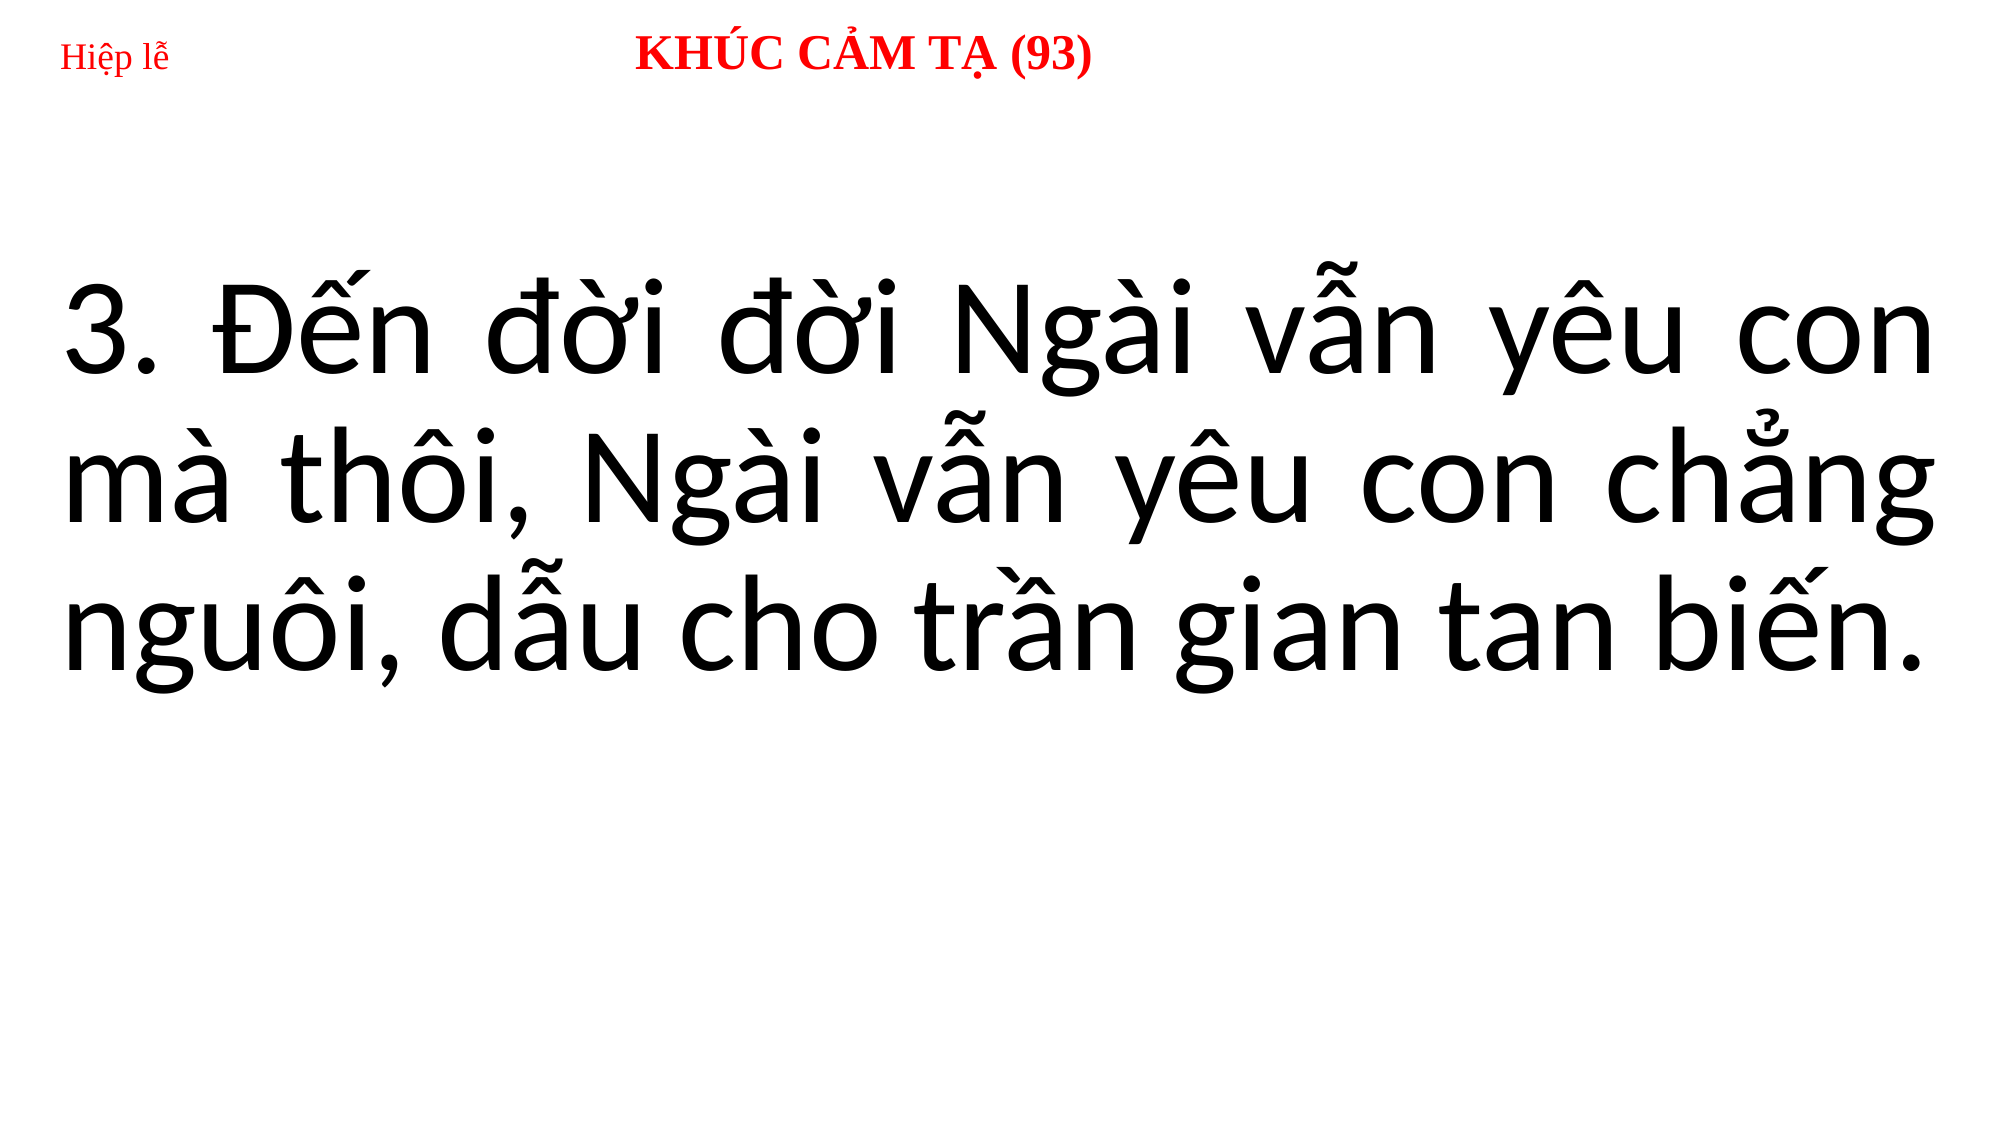

Hiệp lễ                                                 KHÚC CẢM TẠ (93)
3. Đến đời đời Ngài vẫn yêu con mà thôi, Ngài vẫn yêu con chẳng nguôi, dẫu cho trần gian tan biến.